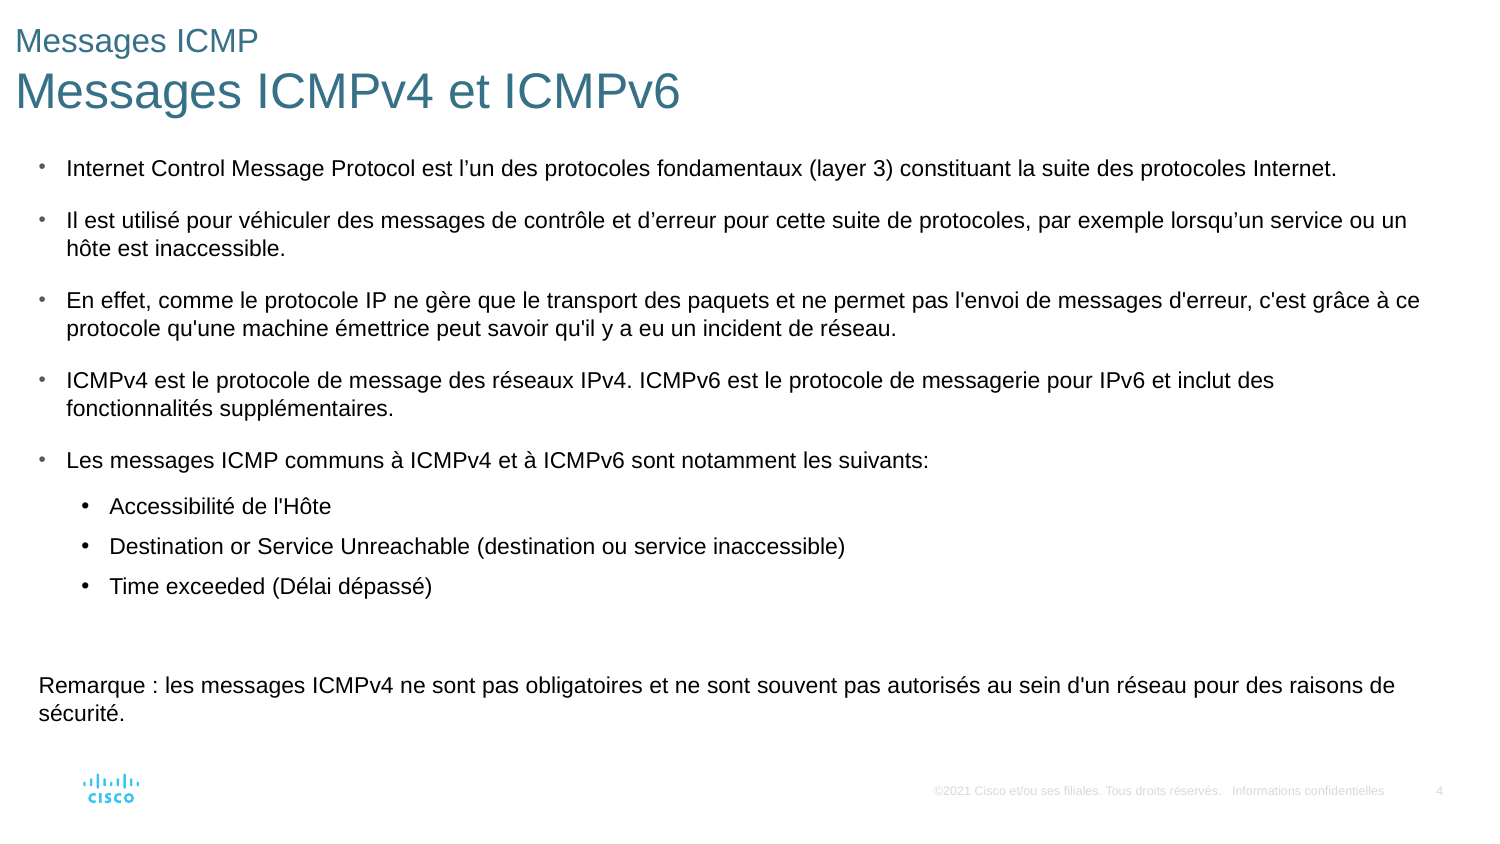

# Messages ICMP Messages ICMPv4 et ICMPv6
Internet Control Message Protocol est l’un des protocoles fondamentaux (layer 3) constituant la suite des protocoles Internet.
Il est utilisé pour véhiculer des messages de contrôle et d’erreur pour cette suite de protocoles, par exemple lorsqu’un service ou un hôte est inaccessible.
En effet, comme le protocole IP ne gère que le transport des paquets et ne permet pas l'envoi de messages d'erreur, c'est grâce à ce protocole qu'une machine émettrice peut savoir qu'il y a eu un incident de réseau.
ICMPv4 est le protocole de message des réseaux IPv4. ICMPv6 est le protocole de messagerie pour IPv6 et inclut des fonctionnalités supplémentaires.
Les messages ICMP communs à ICMPv4 et à ICMPv6 sont notamment les suivants:
Accessibilité de l'Hôte
Destination or Service Unreachable (destination ou service inaccessible)
Time exceeded (Délai dépassé)

Remarque : les messages ICMPv4 ne sont pas obligatoires et ne sont souvent pas autorisés au sein d'un réseau pour des raisons de sécurité.